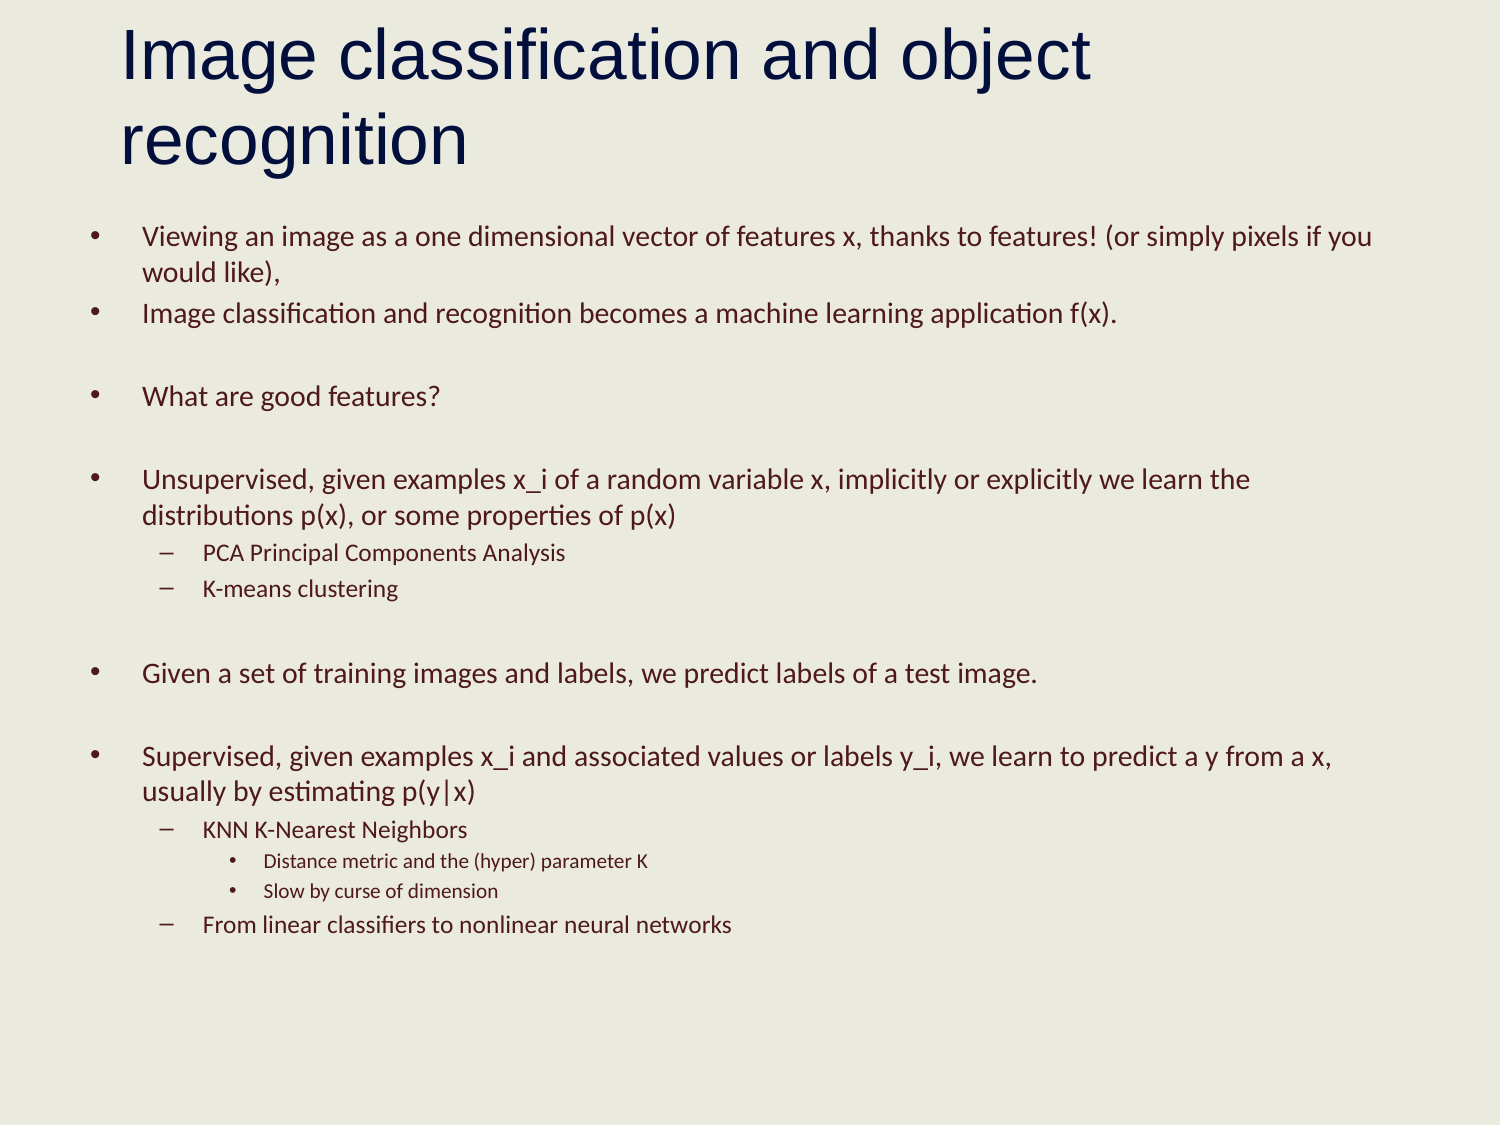

# Image classification and object recognition
Viewing an image as a one dimensional vector of features x, thanks to features! (or simply pixels if you would like),
Image classification and recognition becomes a machine learning application f(x).

What are good features?

Unsupervised, given examples x_i of a random variable x, implicitly or explicitly we learn the distributions p(x), or some properties of p(x)
PCA Principal Components Analysis
K-means clustering

Given a set of training images and labels, we predict labels of a test image.

Supervised, given examples x_i and associated values or labels y_i, we learn to predict a y from a x,  usually by estimating p(y|x)
KNN K-Nearest Neighbors
Distance metric and the (hyper) parameter K
Slow by curse of dimension
From linear classifiers to nonlinear neural networks